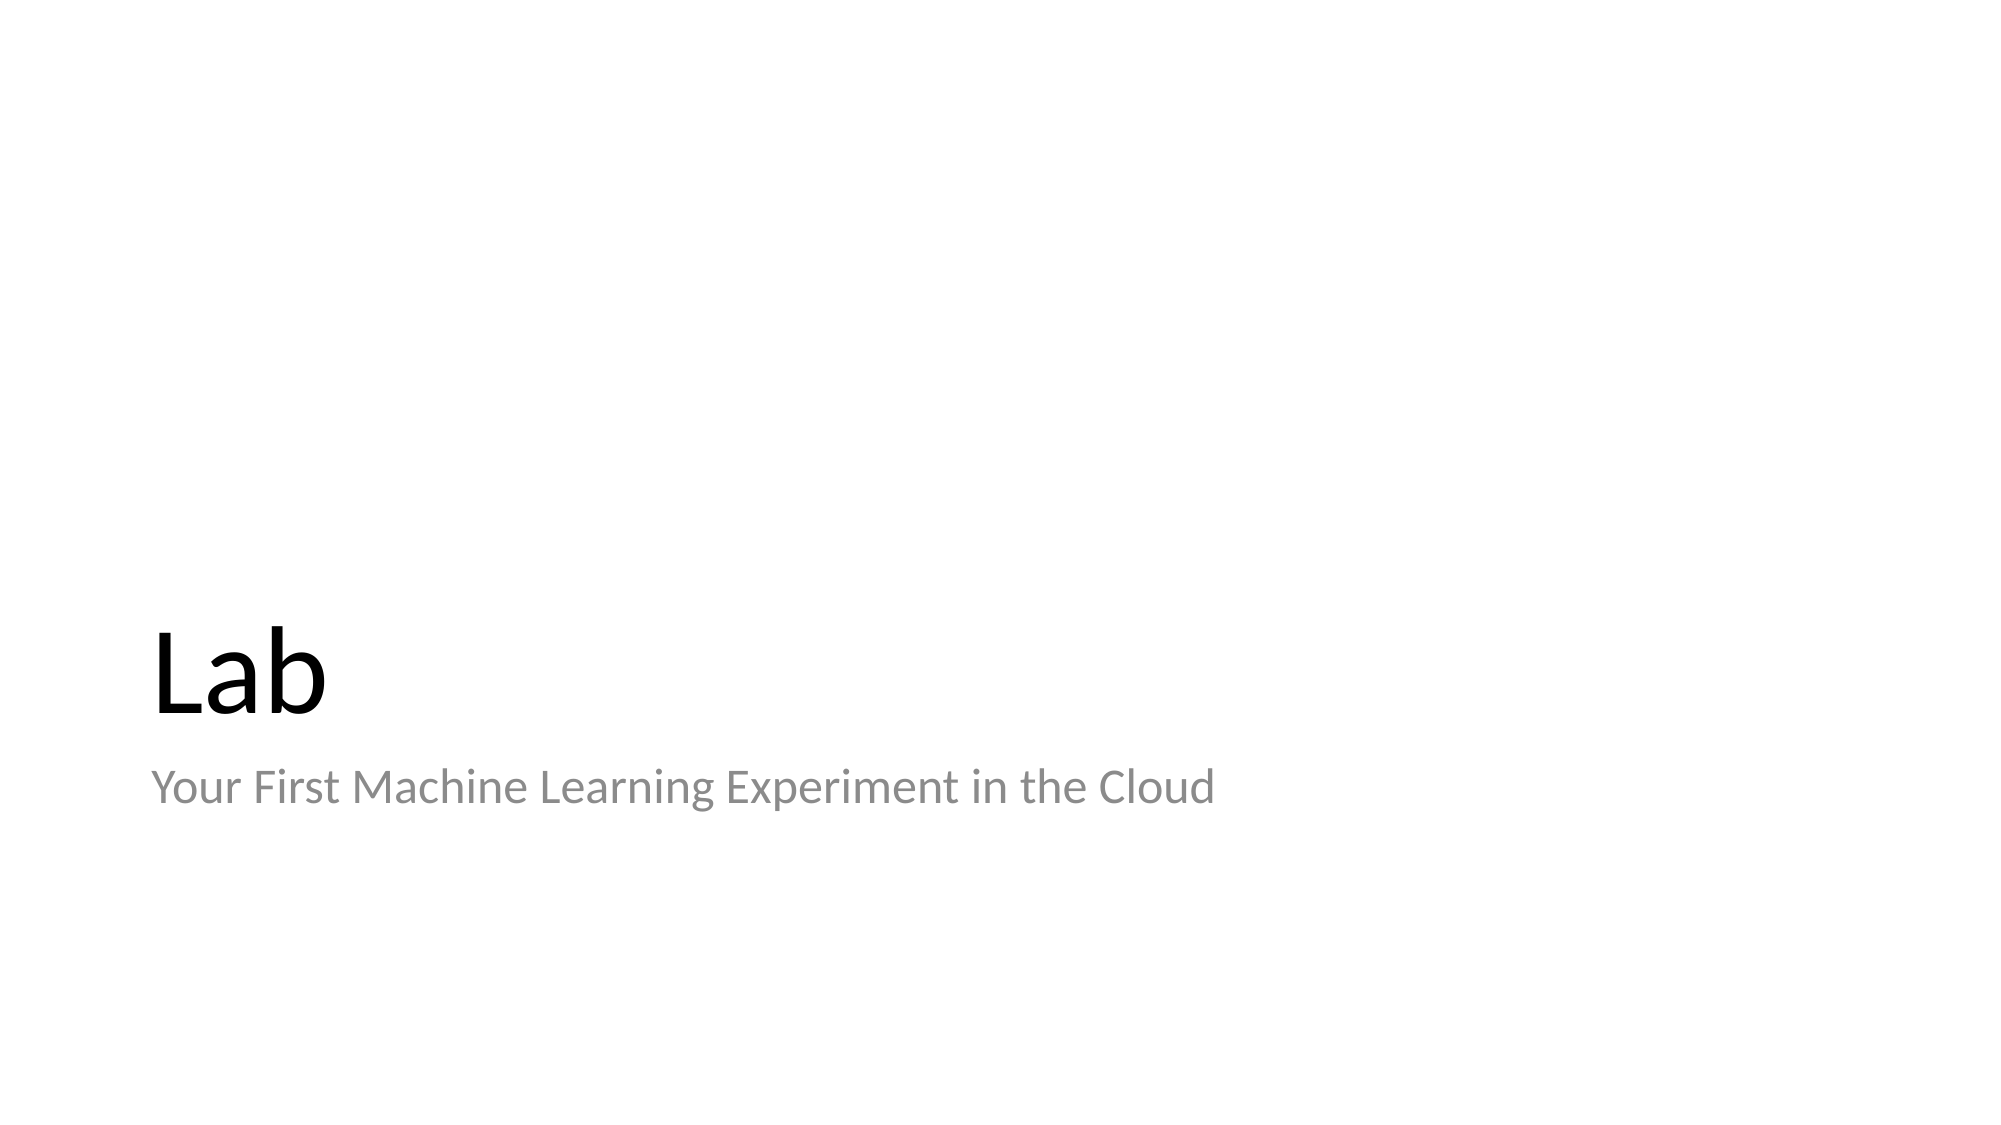

# Lab
Your First Machine Learning Experiment in the Cloud